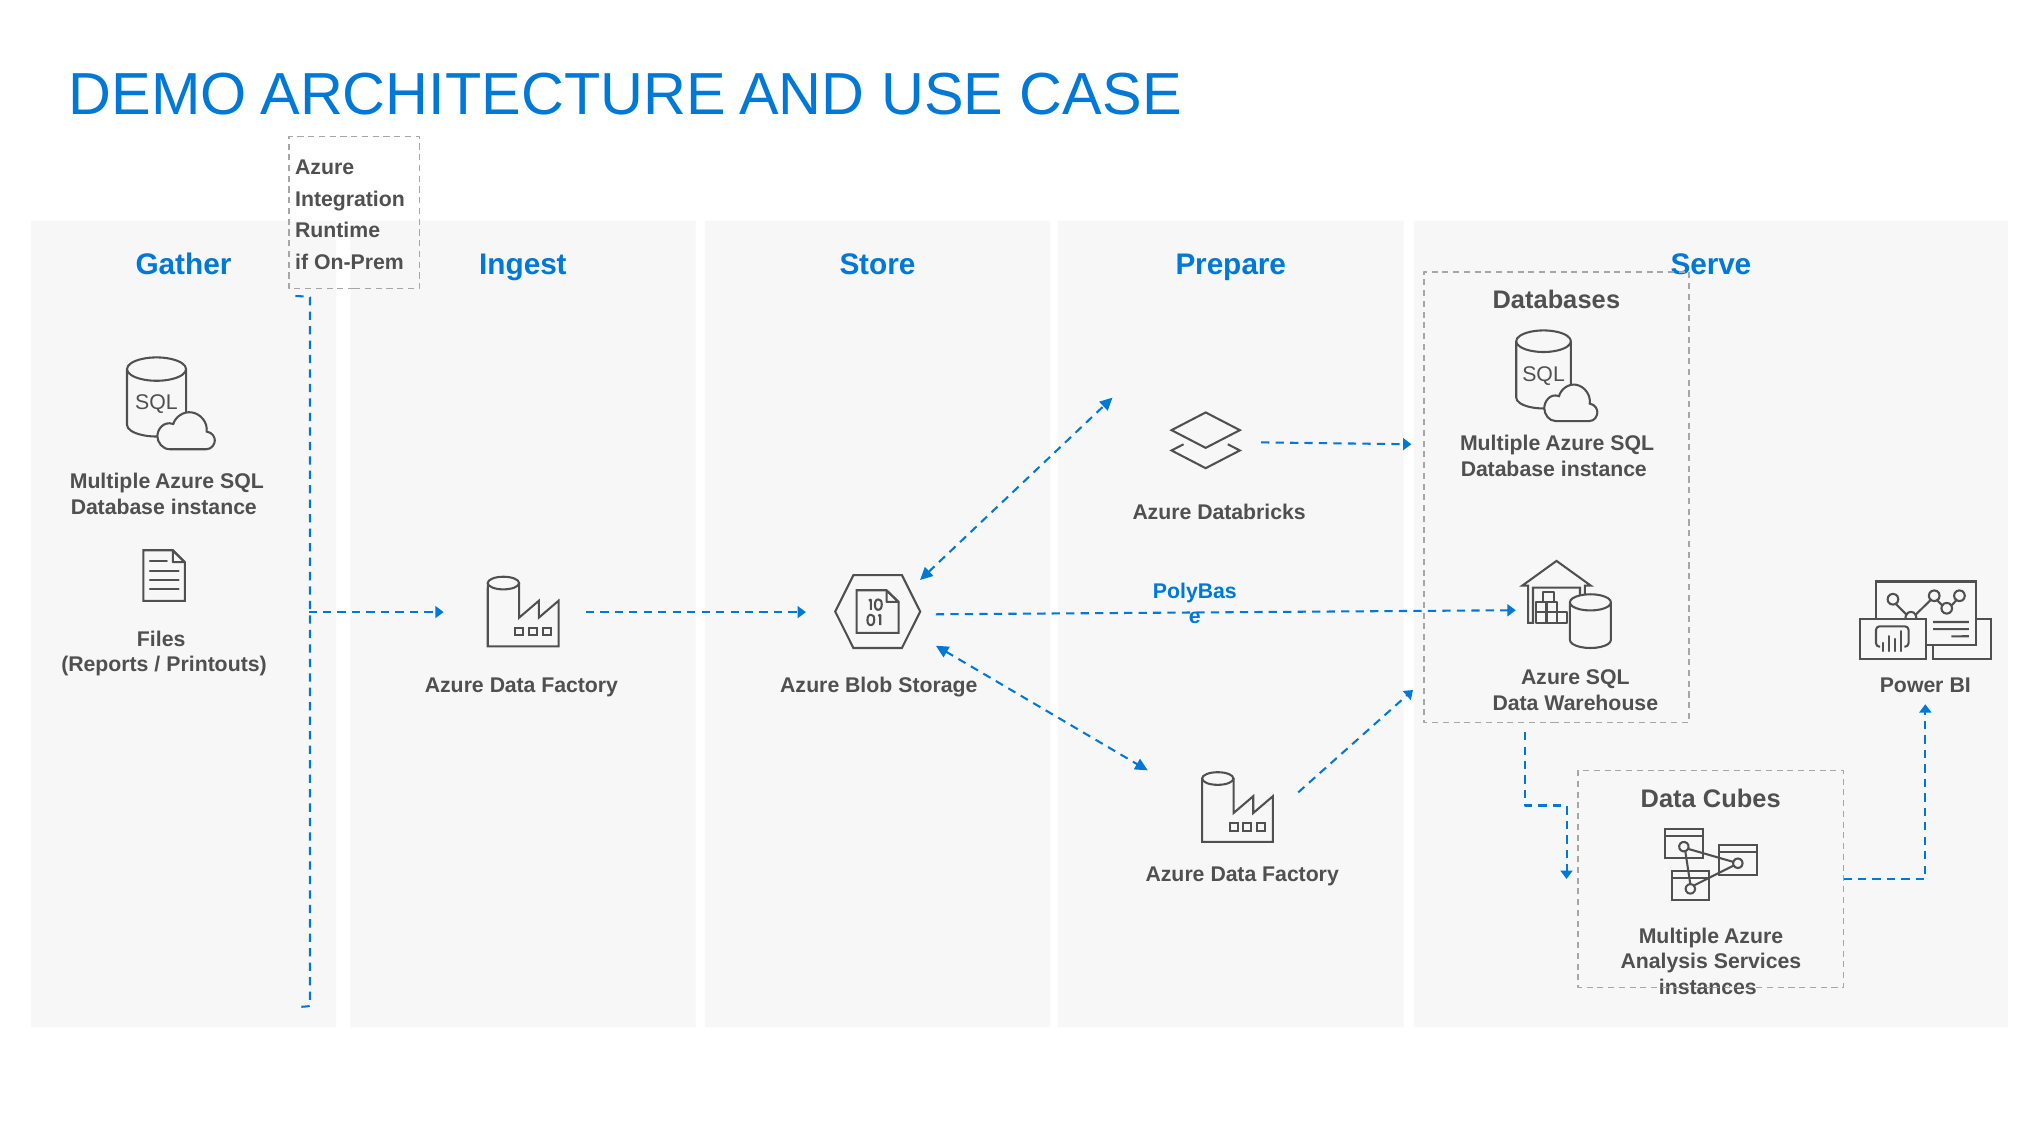

# Demo architecture and Use Case

Azure
Integration
Runtime
if On-Prem
Gather
Ingest
Store
Prepare
Serve

Databases

SQL

SQL

Multiple Azure SQL Database instance
Multiple Azure SQL Database instance
Azure Databricks

PolyBase

Files
(Reports / Printouts)
Azure SQL
Data Warehouse
Azure Data Factory
Azure Blob Storage
Power BI
Data Cubes

Azure Data Factory

Multiple Azure Analysis Services instances